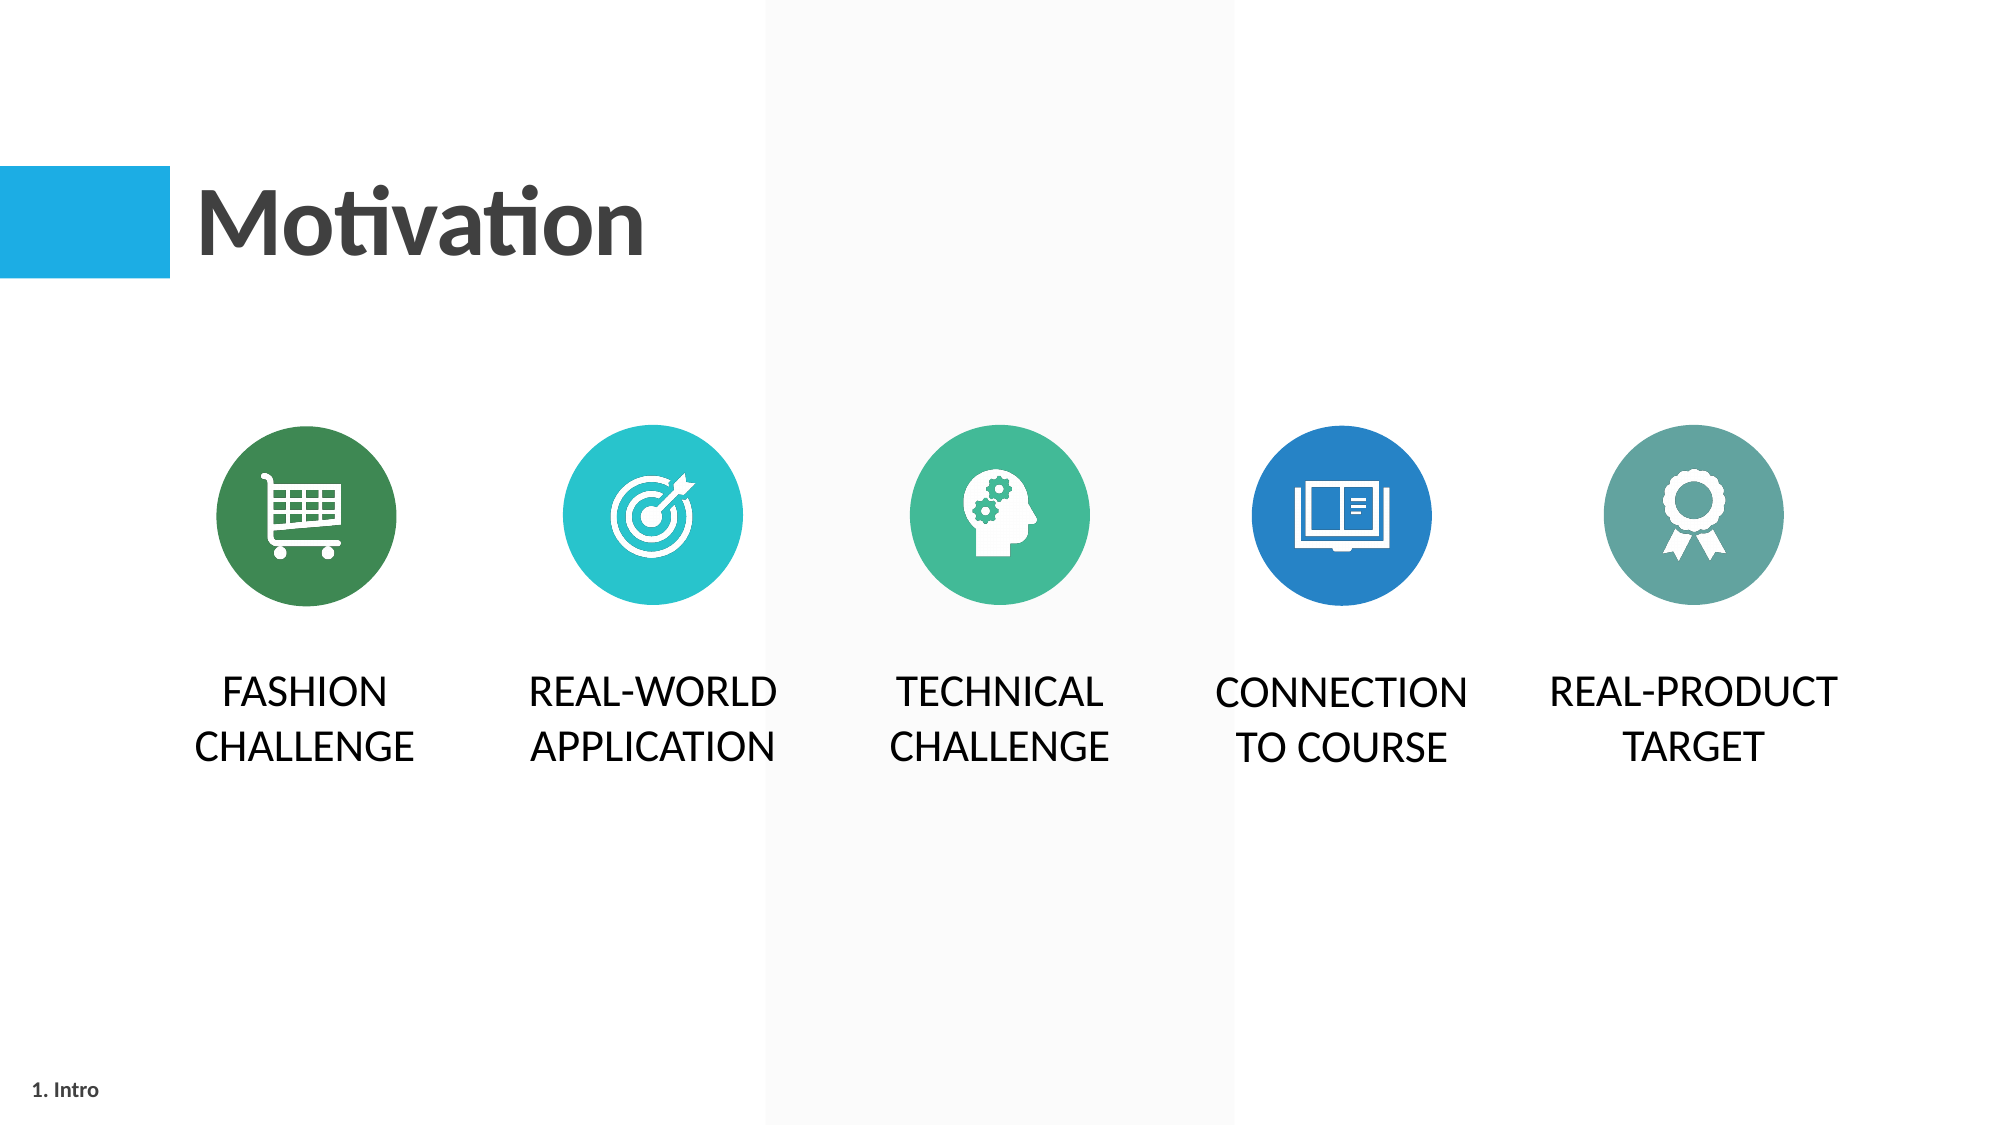

# Motivation
Connection to Course
Real-world Application
Technical Challenge
Fashion Challenge
Real-Product Target
  1. Intro